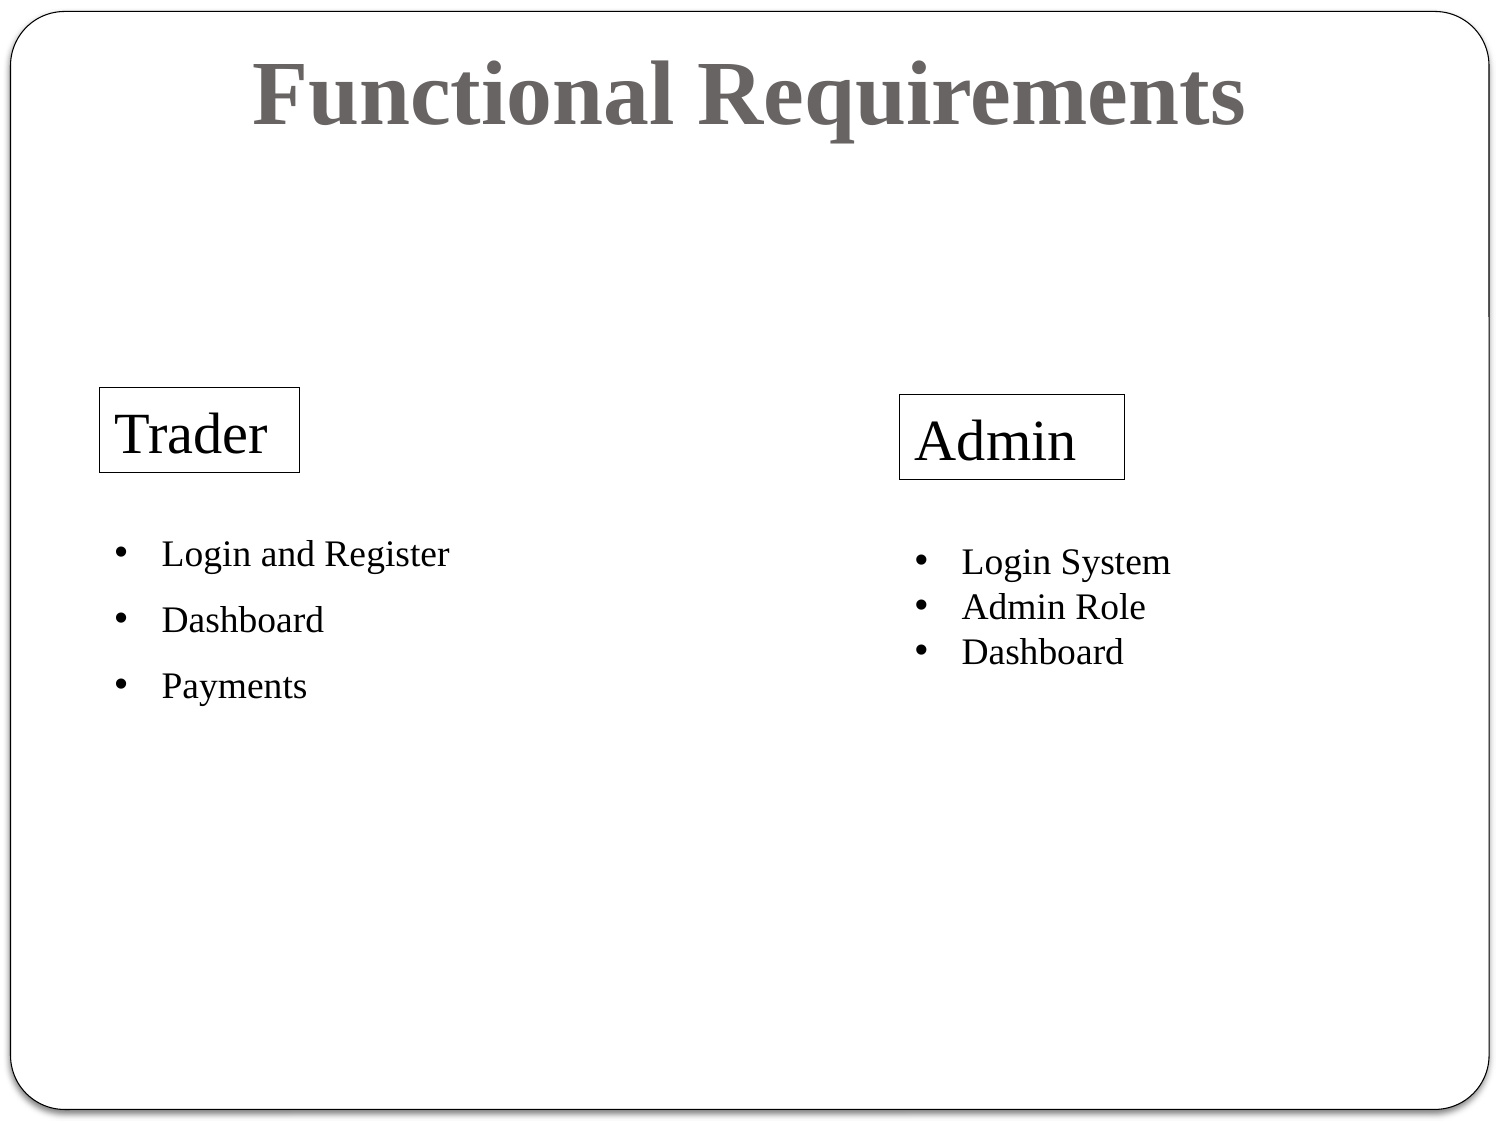

Functional Requirements
Trader
Admin
Login and Register
Dashboard
Payments

Login System
Admin Role
Dashboard